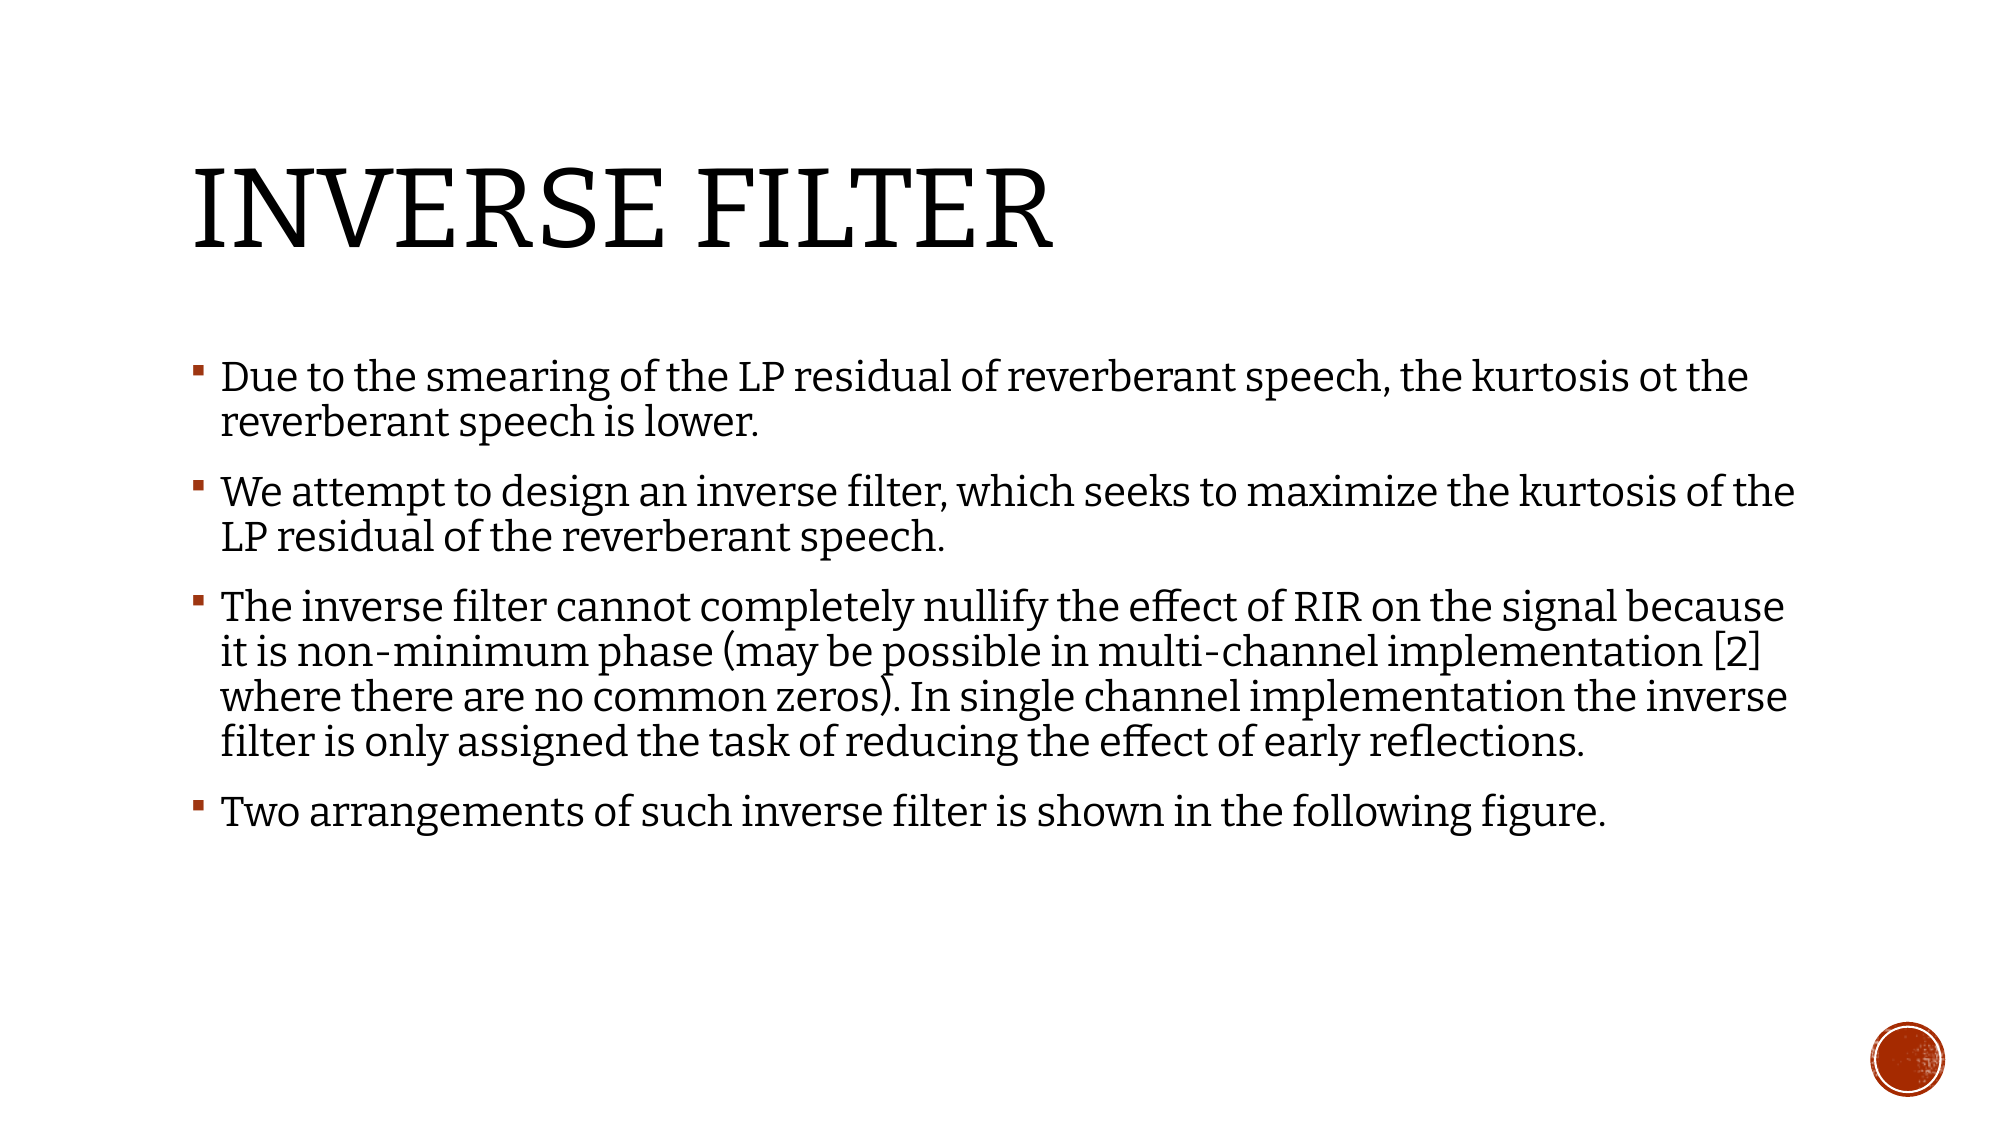

# Inverse filter
Due to the smearing of the LP residual of reverberant speech, the kurtosis ot the reverberant speech is lower.
We attempt to design an inverse filter, which seeks to maximize the kurtosis of the LP residual of the reverberant speech.
The inverse filter cannot completely nullify the effect of RIR on the signal because it is non-minimum phase (may be possible in multi-channel implementation [2] where there are no common zeros). In single channel implementation the inverse filter is only assigned the task of reducing the effect of early reflections.
Two arrangements of such inverse filter is shown in the following figure.